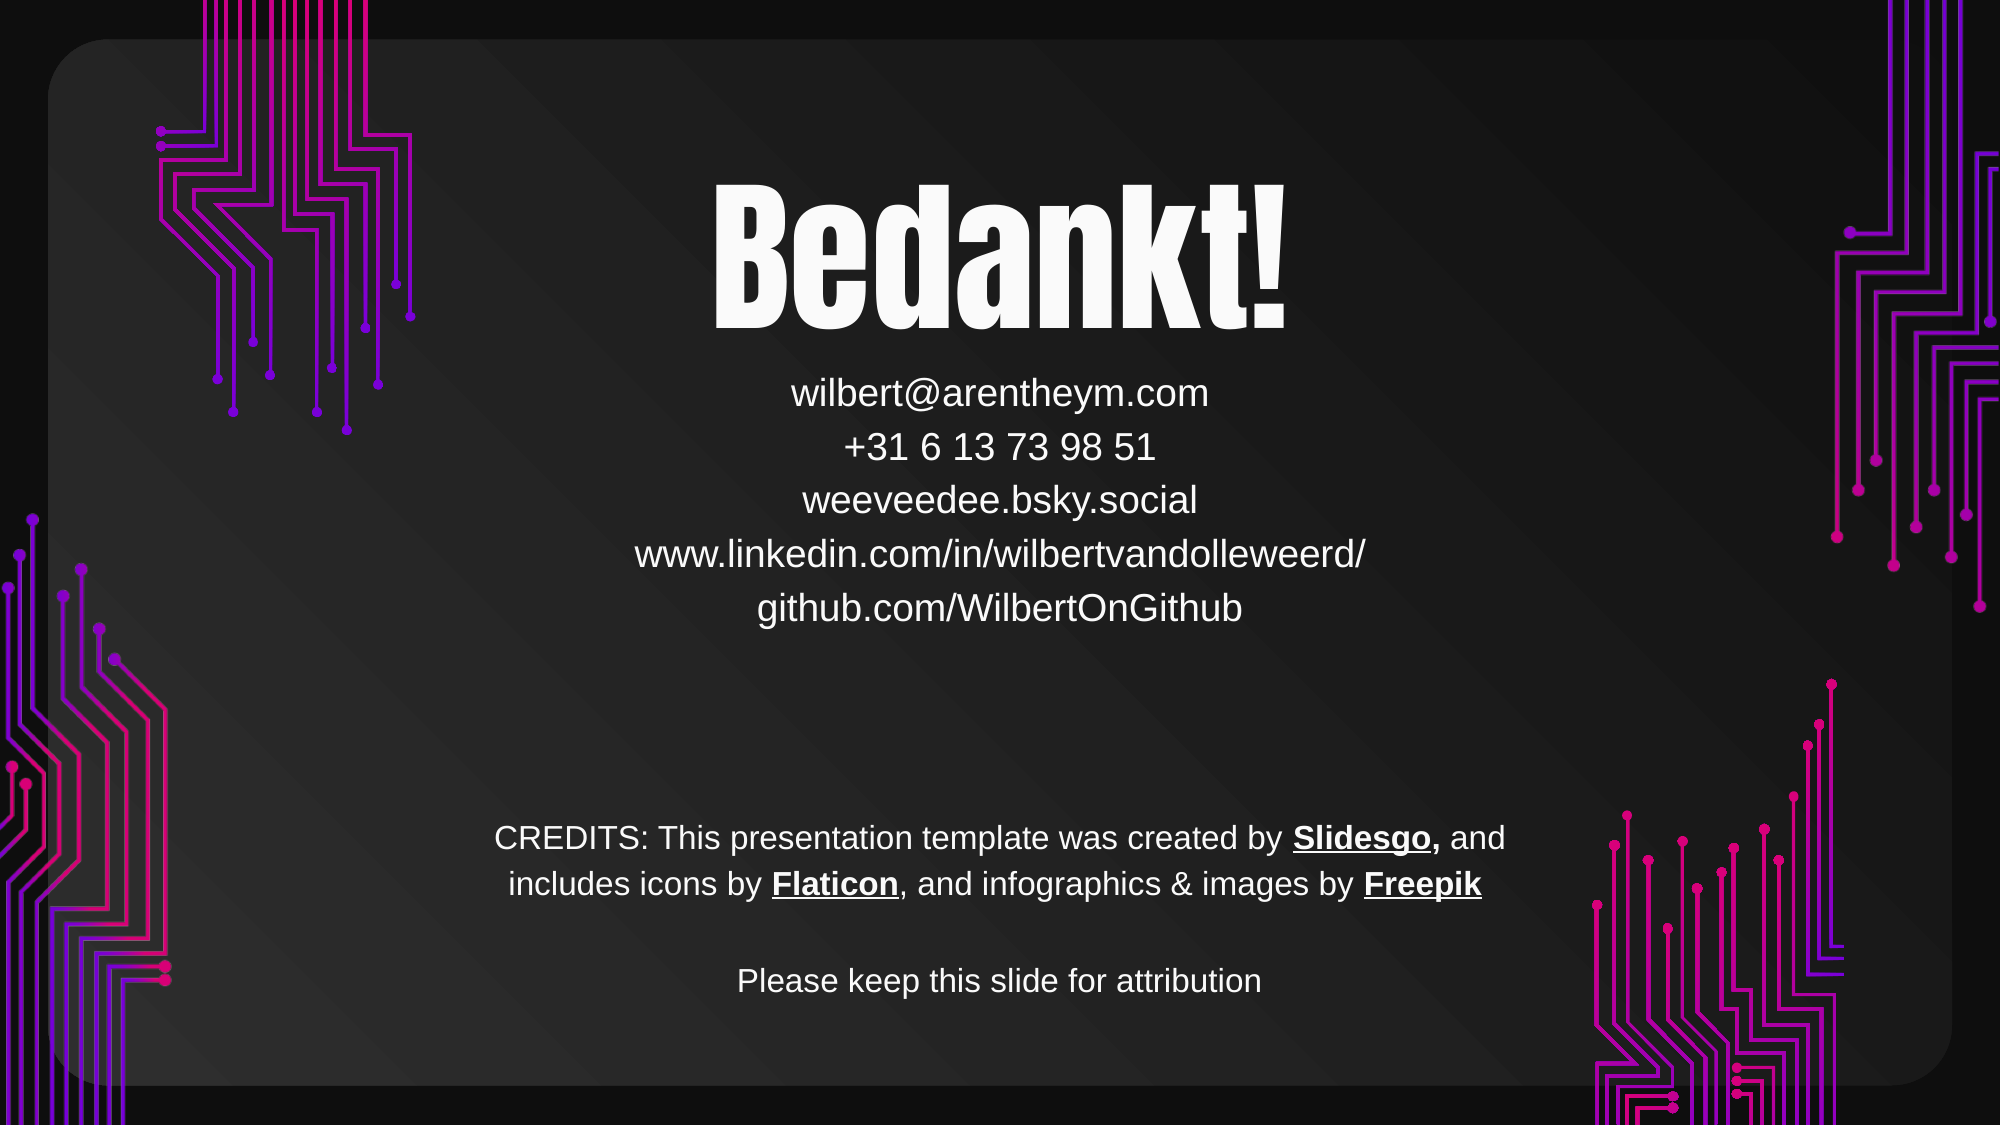

# Bedankt!
wilbert@arentheym.com
+31 6 13 73 98 51
weeveedee.bsky.social
www.linkedin.com/in/wilbertvandolleweerd/
github.com/WilbertOnGithub

Please keep this slide for attribution